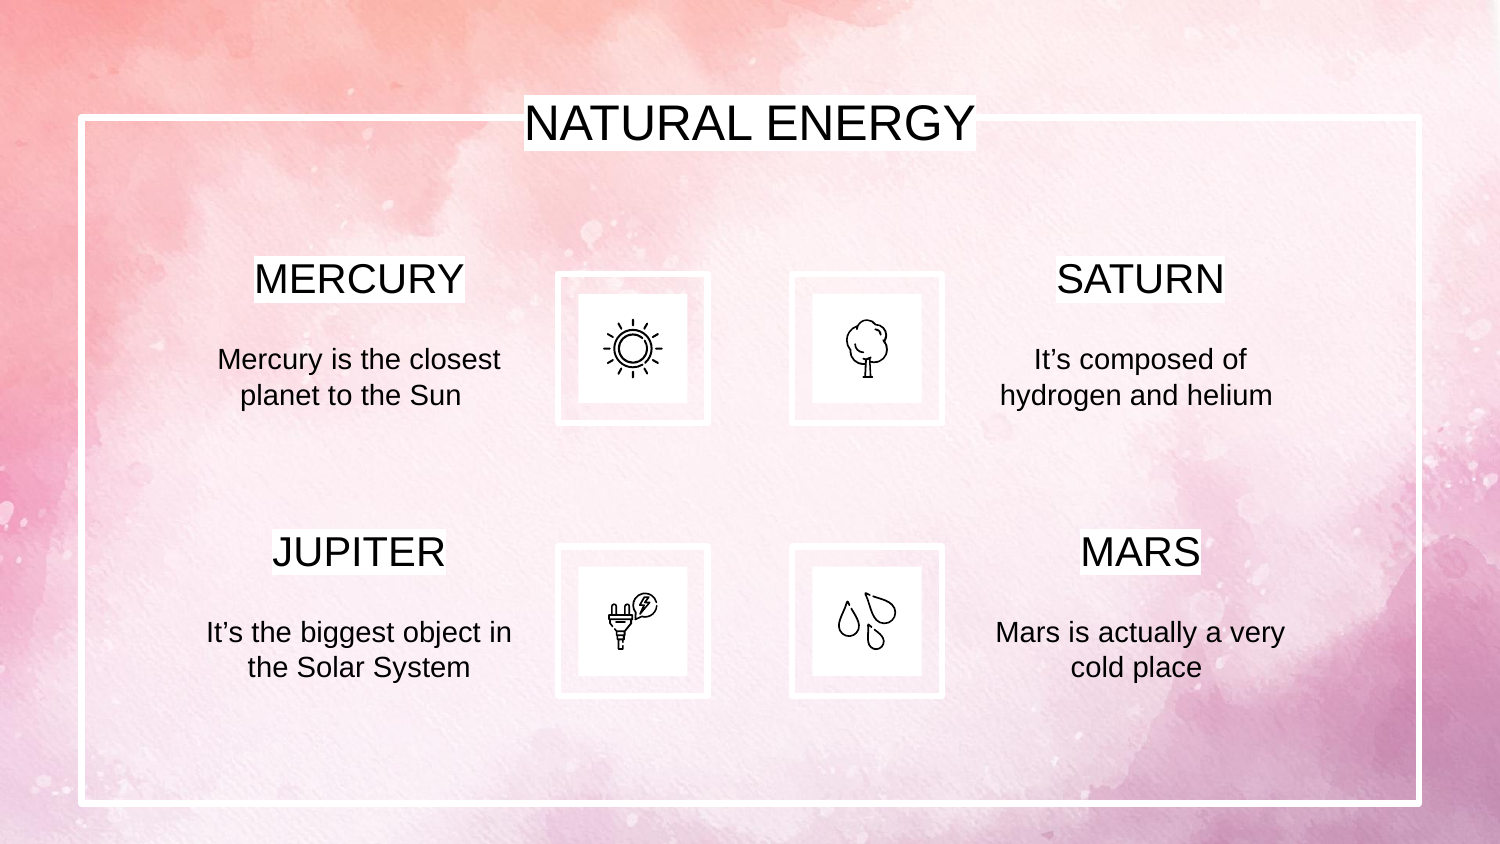

# NATURAL ENERGY
MERCURY
SATURN

Mercury is the closest planet to the Sun
It’s composed of hydrogen and helium

JUPITER
MARS

Mars is actually a very cold place
It’s the biggest object in the Solar System